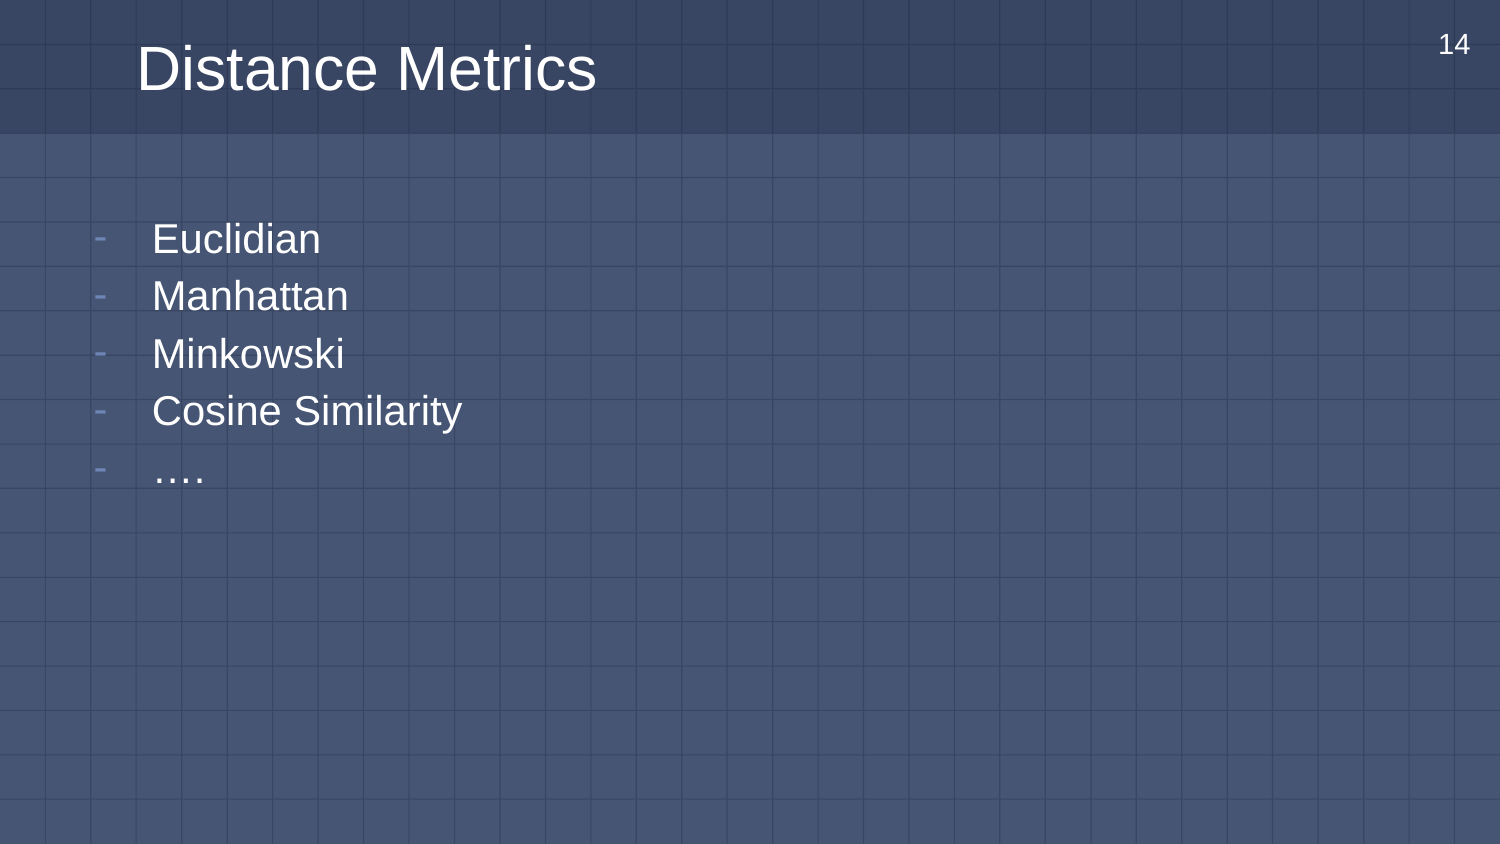

14
# Distance Metrics
Euclidian
Manhattan
Minkowski
Cosine Similarity
….